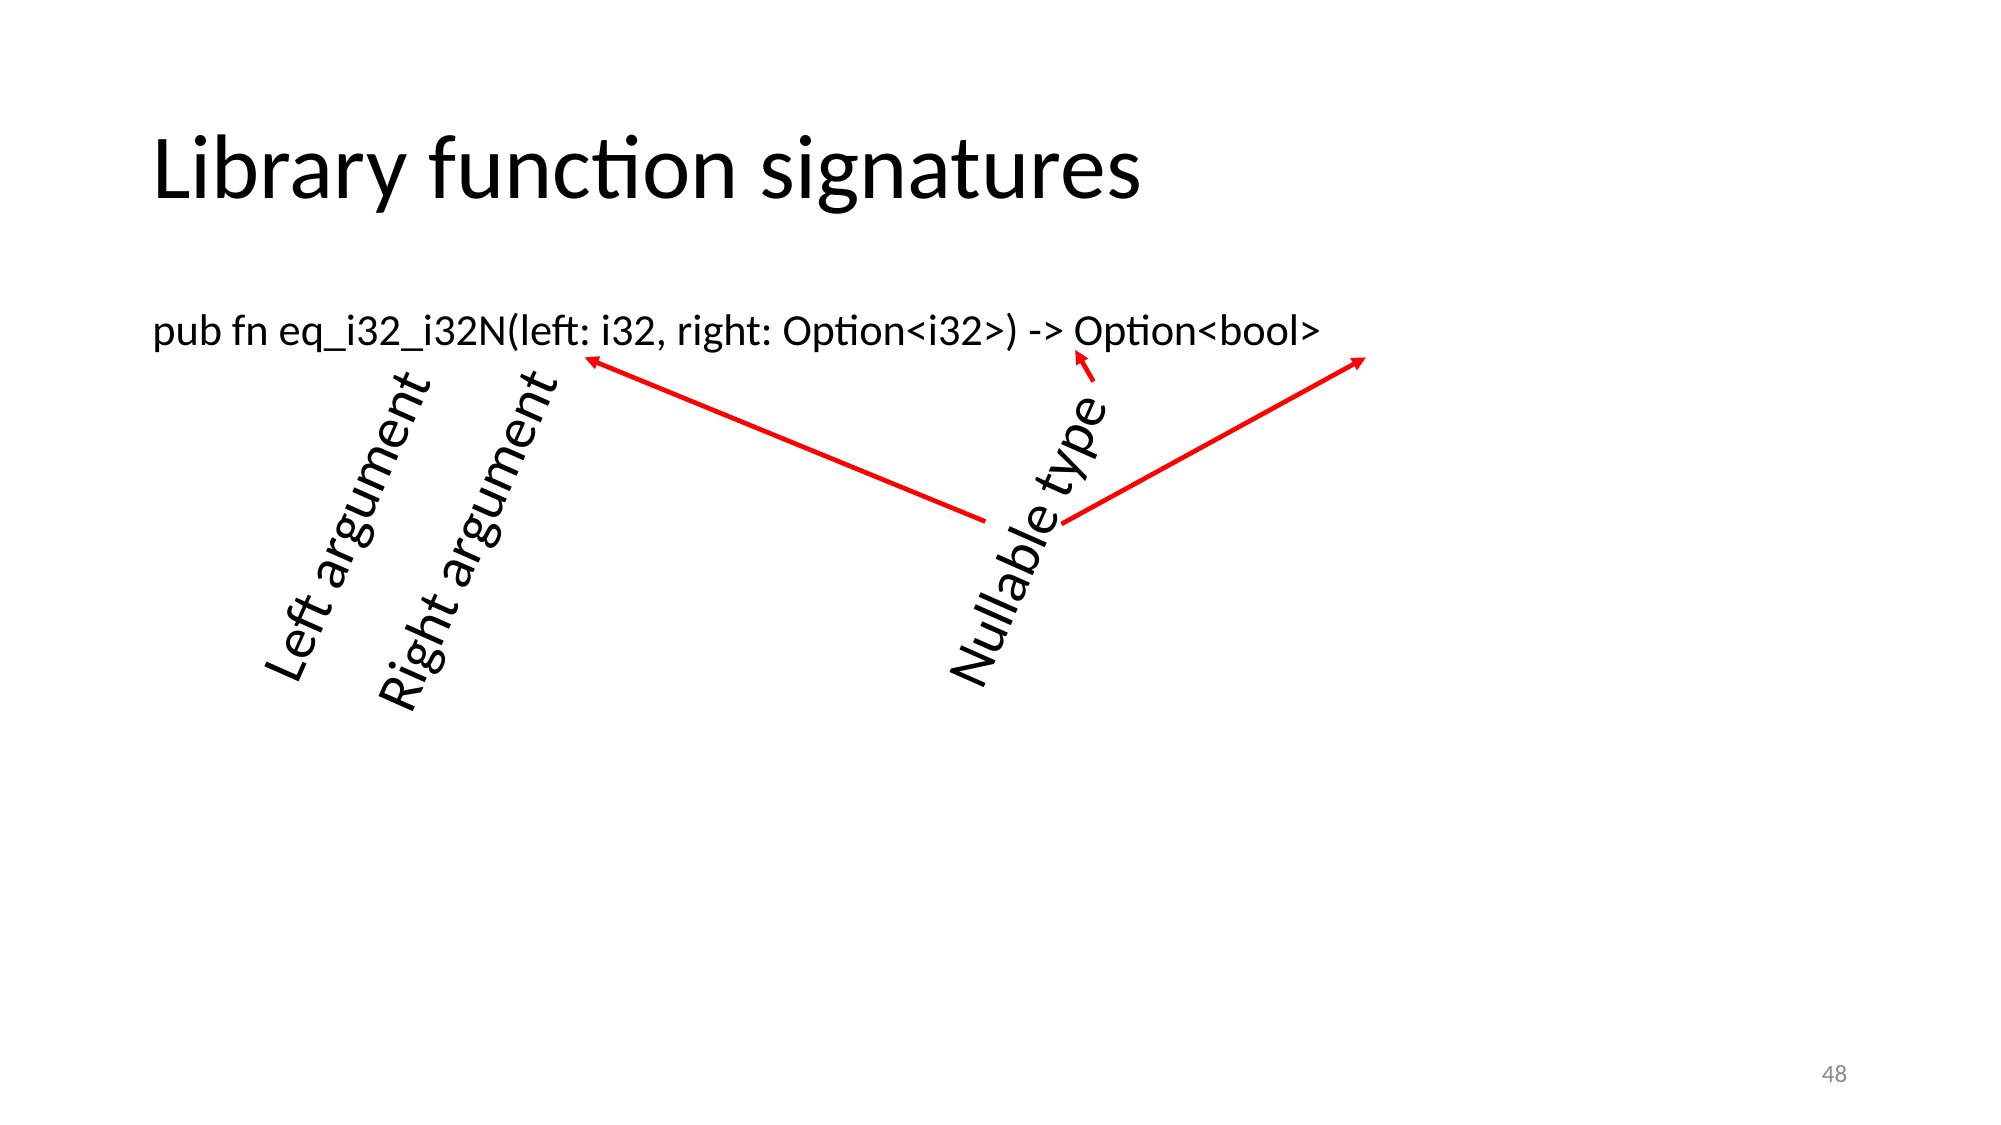

# Library function signatures
pub fn eq_i32_i32N(left: i32, right: Option<i32>) -> Option<bool>
Left argument
Right argument
Nullable type
48